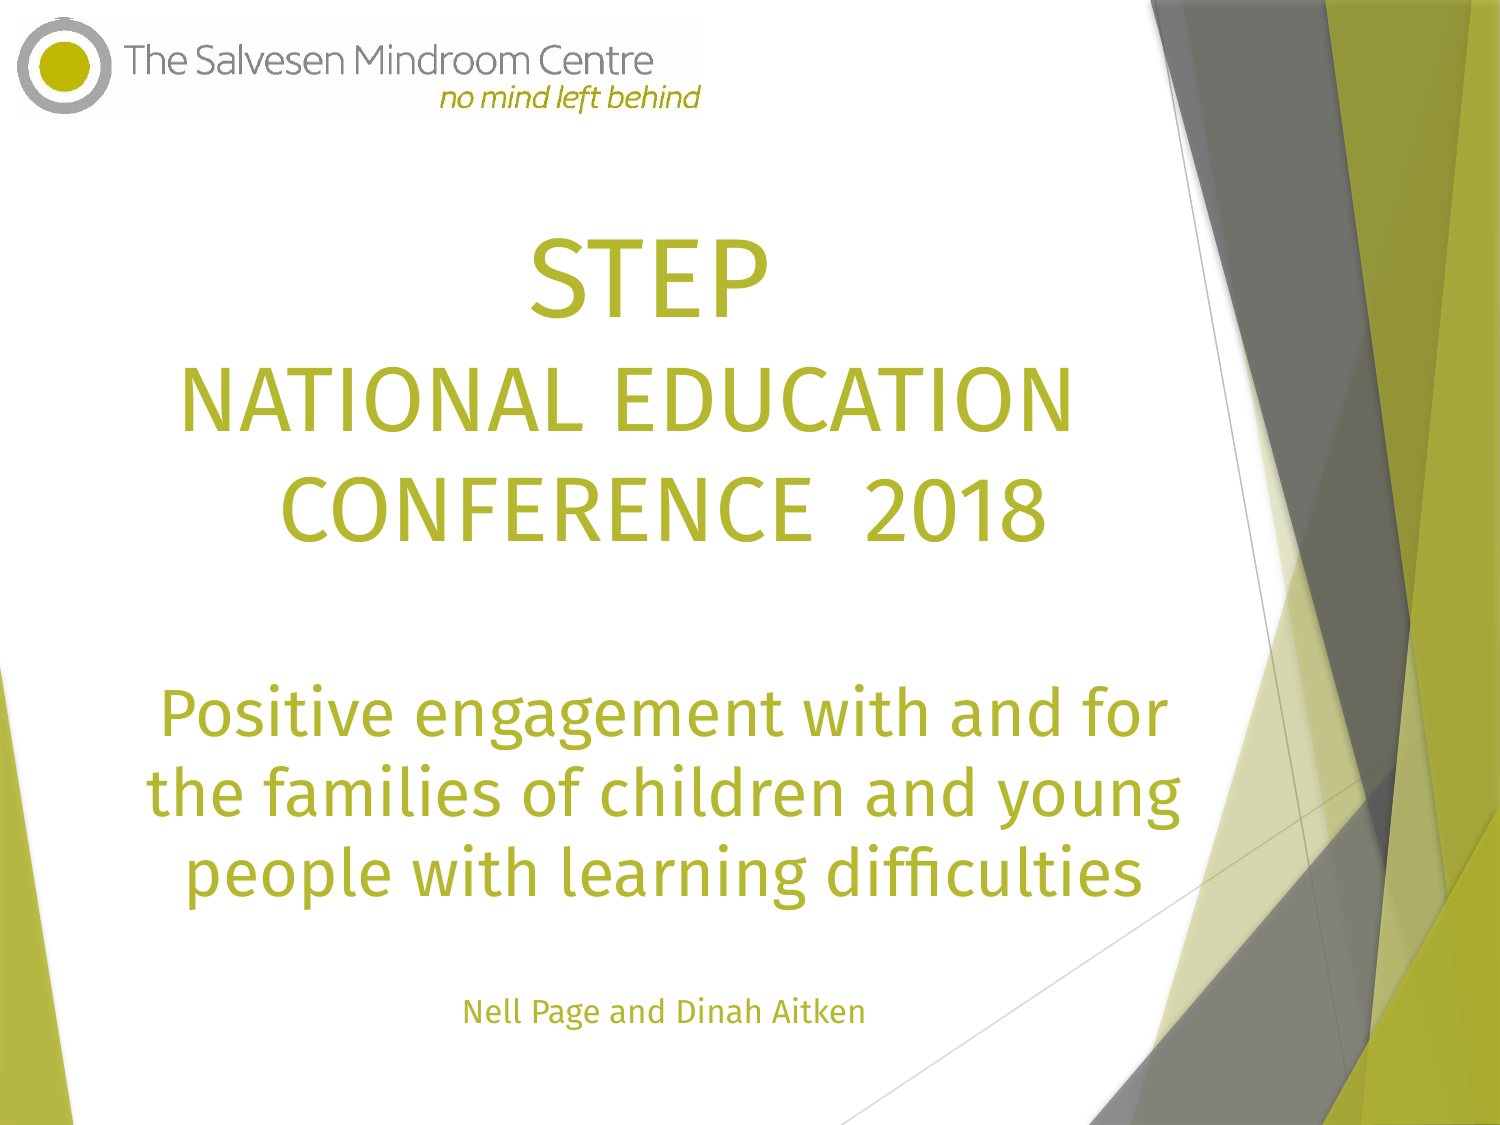

STEP
NATIONAL EDUCATION    CONFERENCE  2018
Positive engagement with and for the families of children and young people with learning difficulties
Nell Page and Dinah Aitken